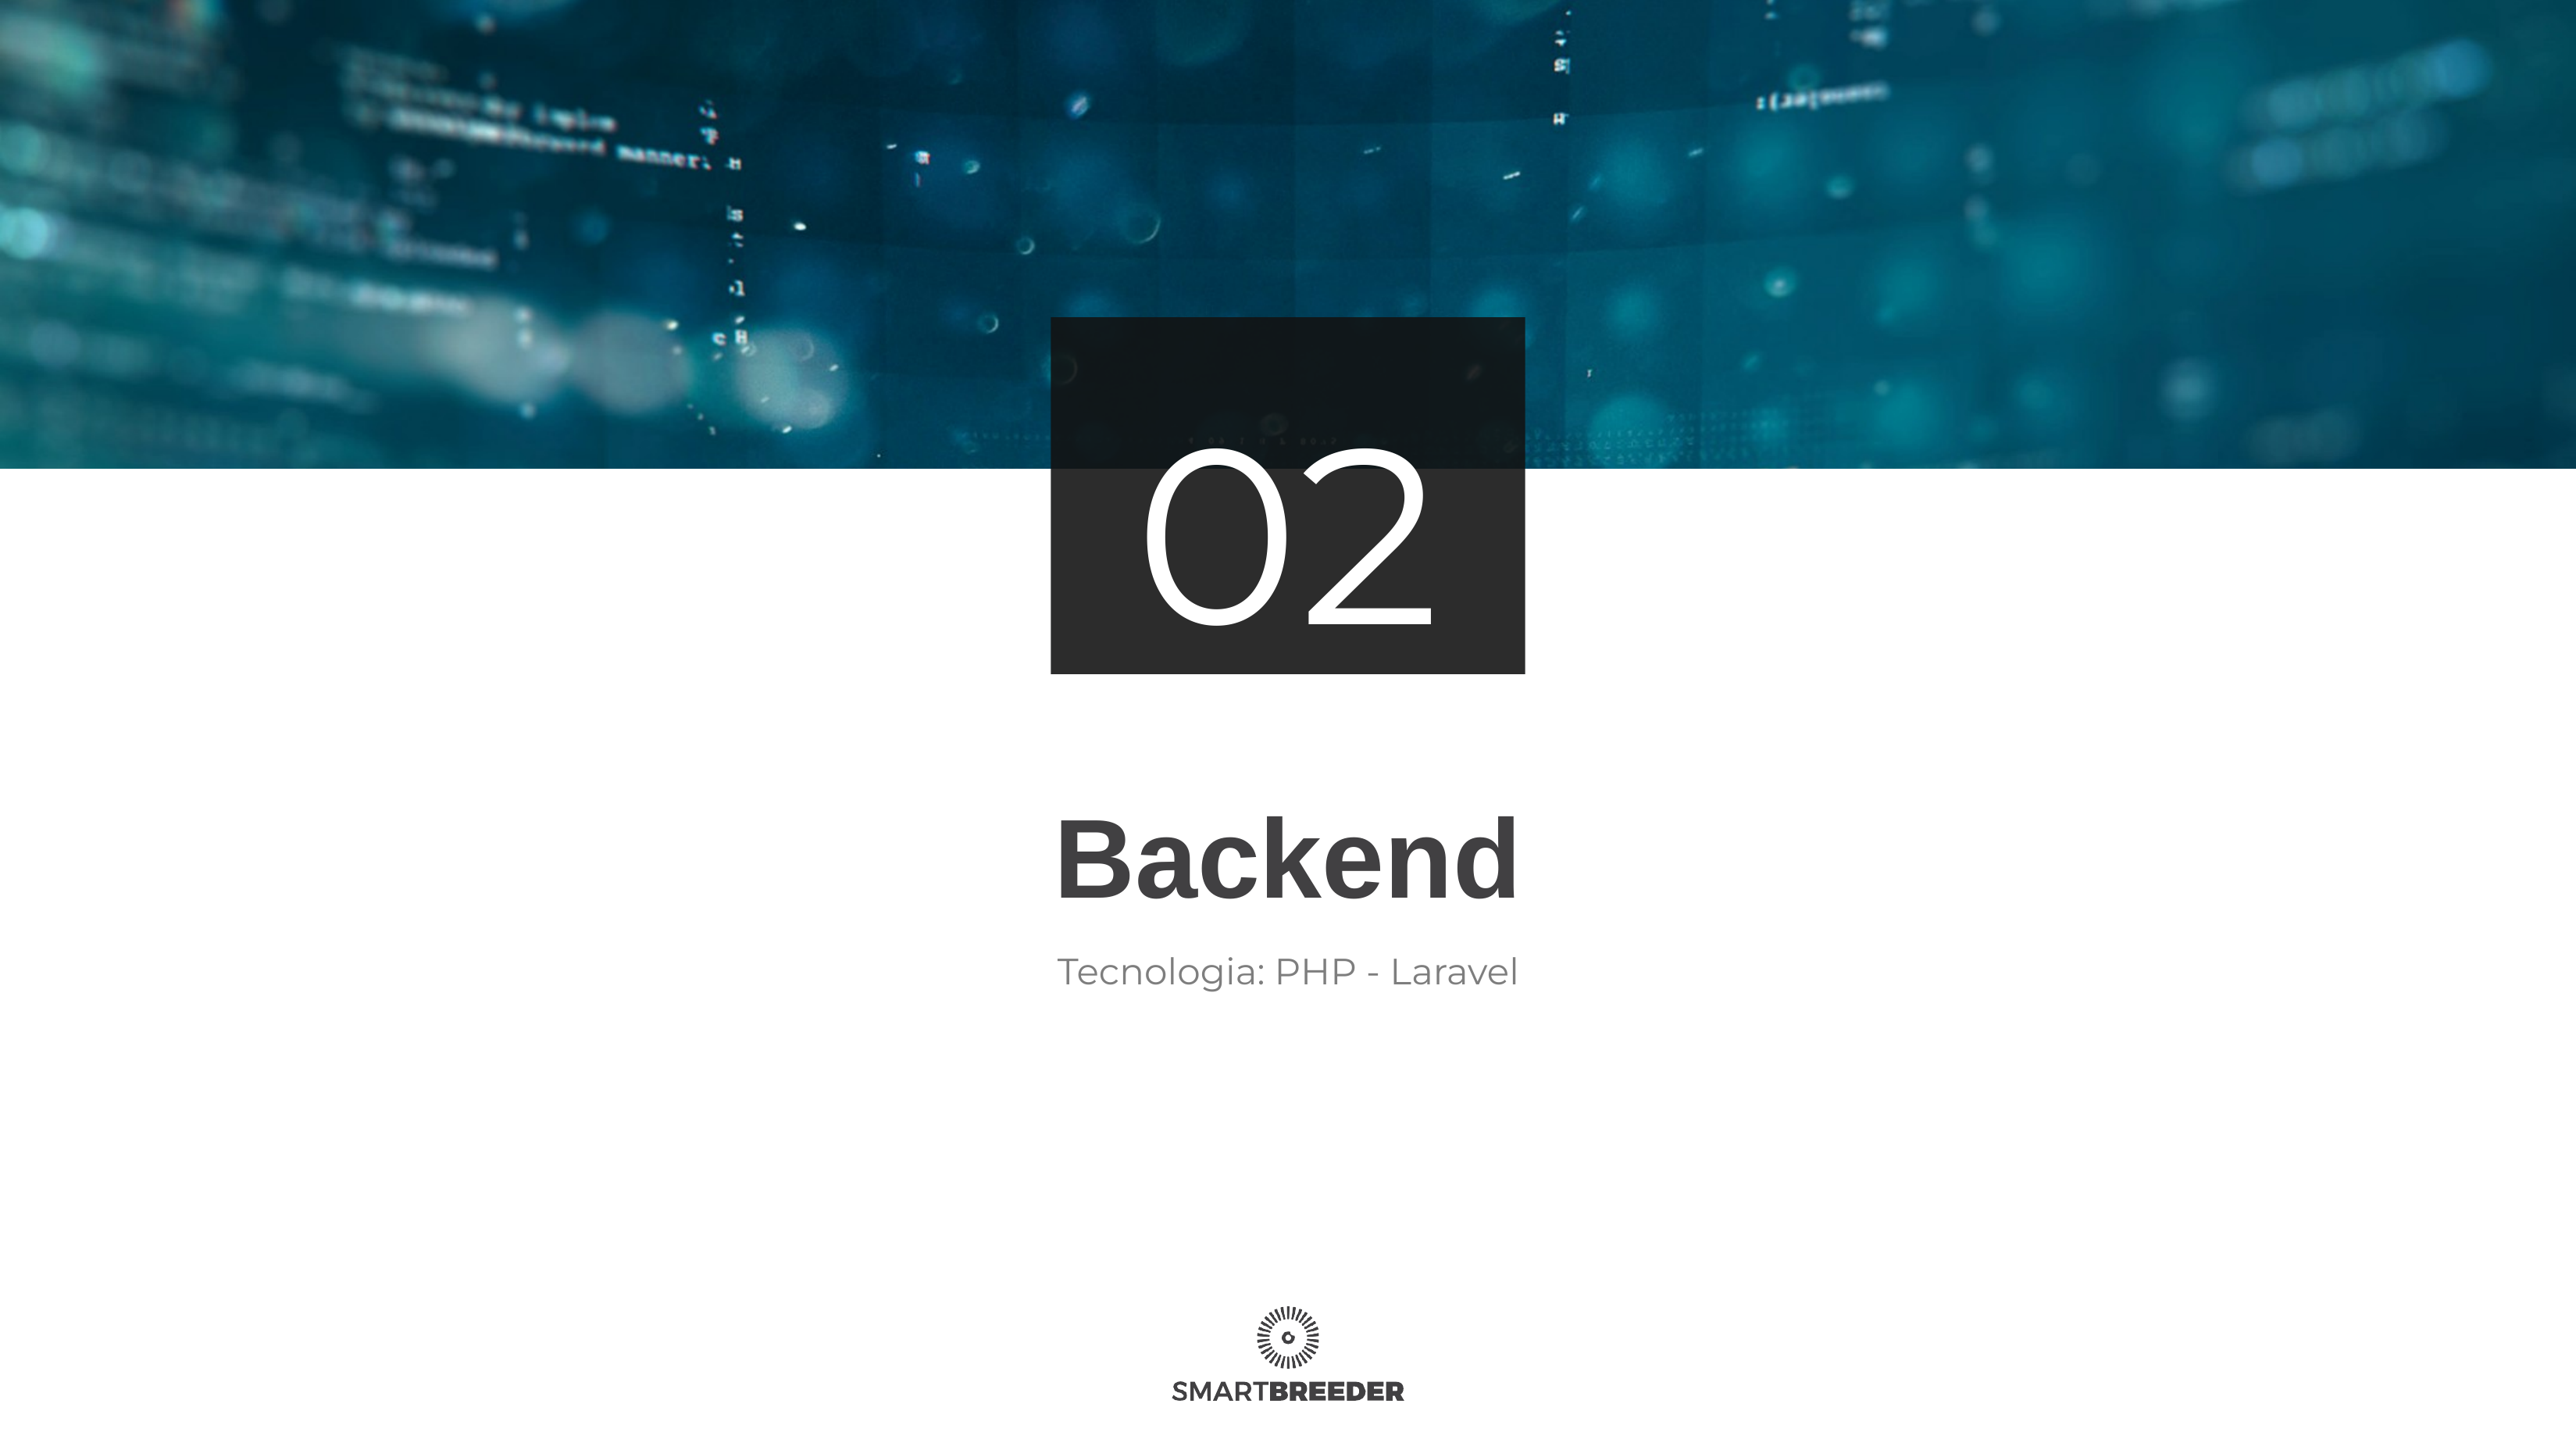

# 02

Backend
Tecnologia: PHP - Laravel